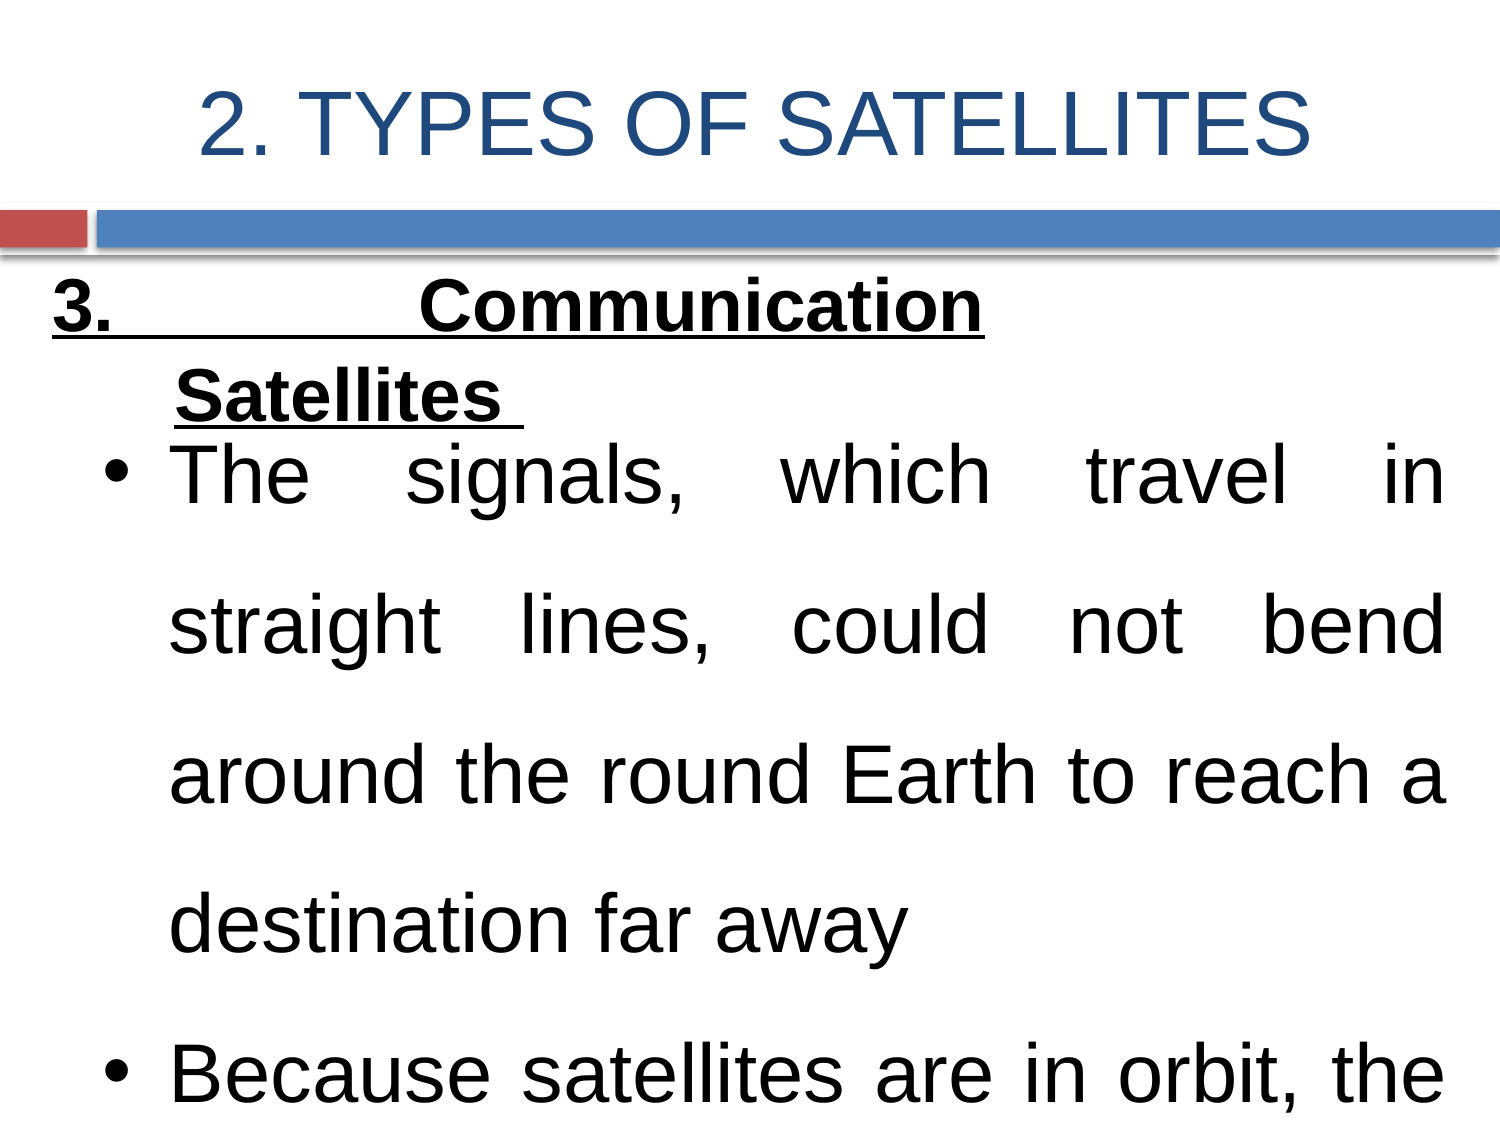

# 2. TYPES OF SATELLITES
3. Communication Satellites
The signals, which travel in straight lines, could not bend around the round Earth to reach a destination far away
Because satellites are in orbit, the signals can be sent instantaneously